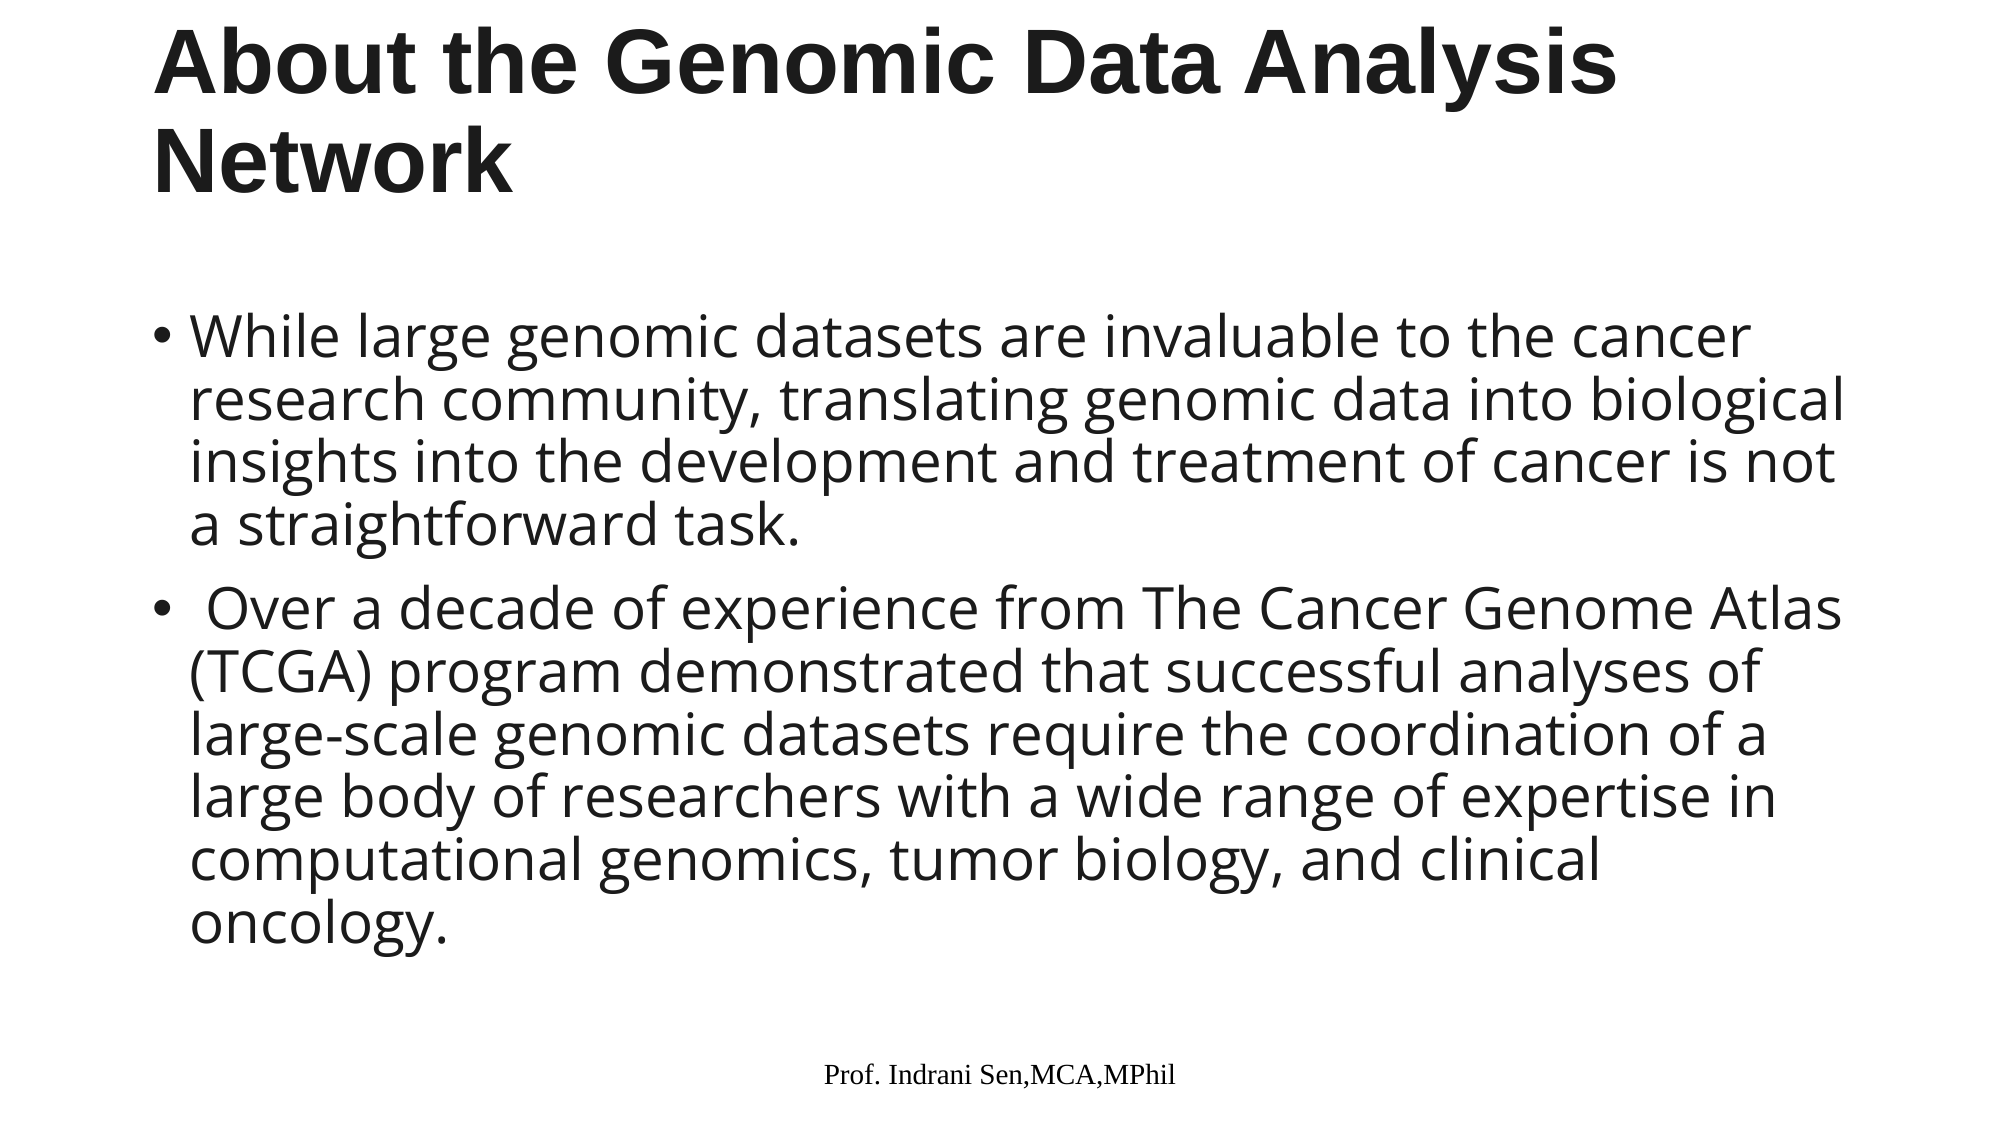

# About the Genomic Data Analysis Network
While large genomic datasets are invaluable to the cancer research community, translating genomic data into biological insights into the development and treatment of cancer is not a straightforward task.
 Over a decade of experience from The Cancer Genome Atlas (TCGA) program demonstrated that successful analyses of large-scale genomic datasets require the coordination of a large body of researchers with a wide range of expertise in computational genomics, tumor biology, and clinical oncology.

Prof. Indrani Sen,MCA,MPhil